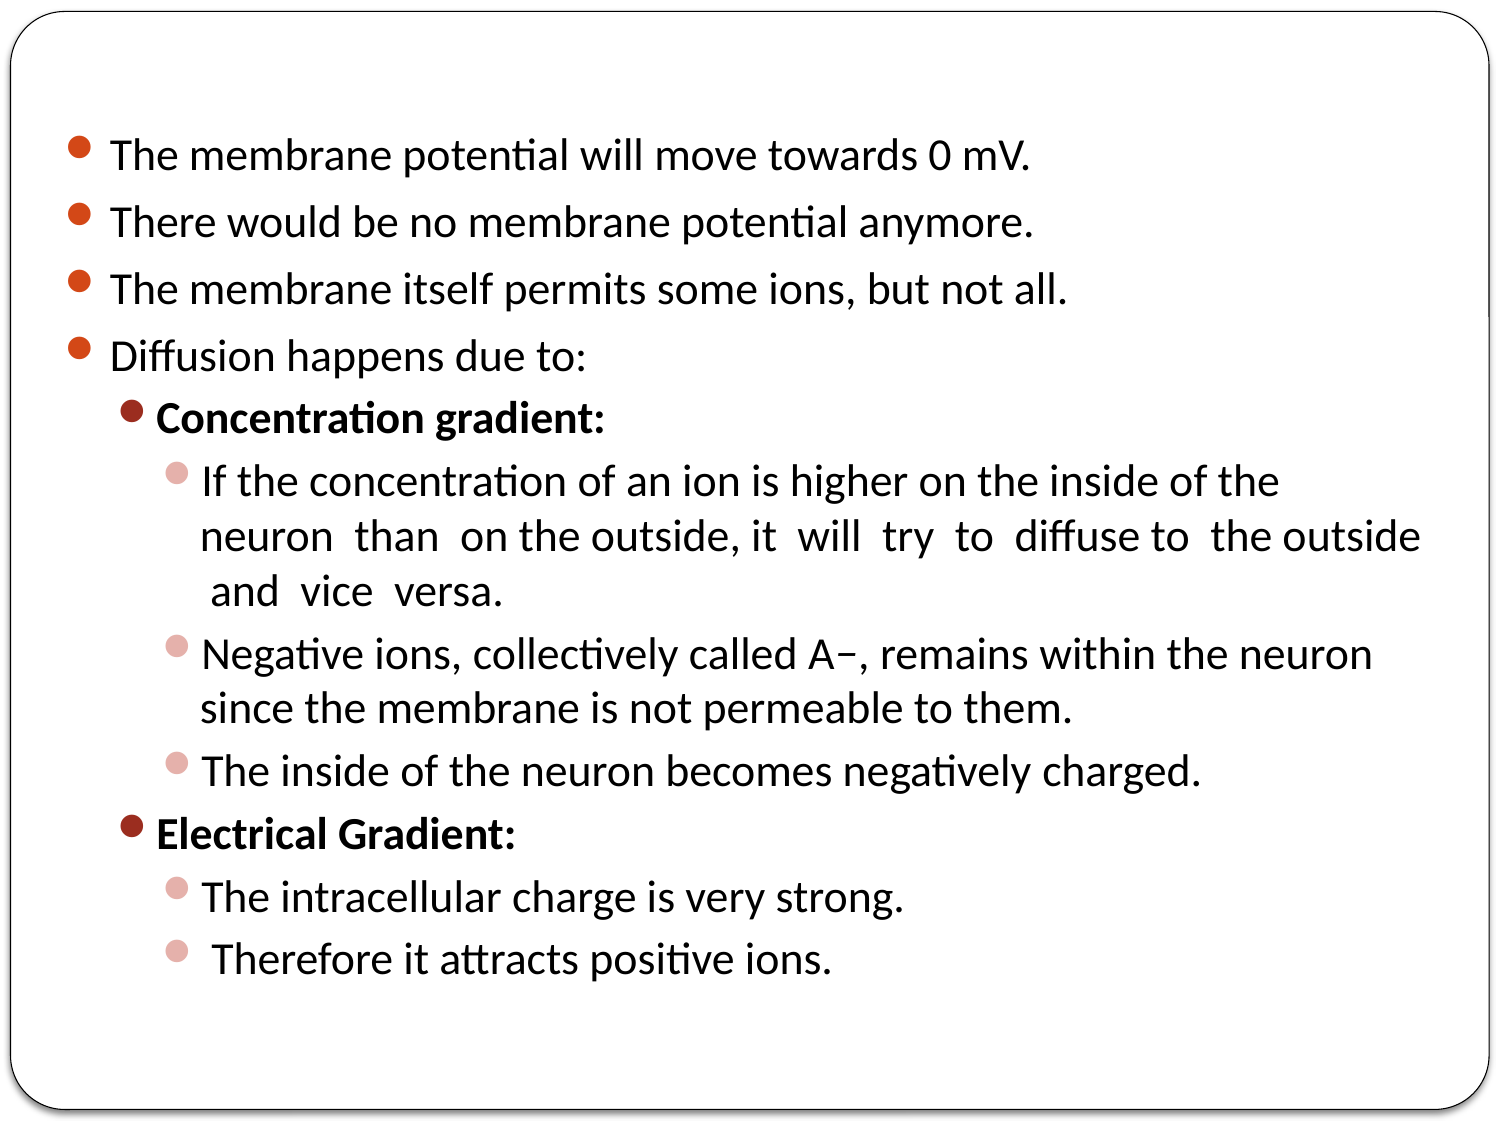

The membrane potential will move towards 0 mV.
There would be no membrane potential anymore.
The membrane itself permits some ions, but not all.
Diffusion happens due to:
Concentration gradient:
If the concentration of an ion is higher on the inside of the 	neuron  than  on the outside, it  will  try  to  diffuse to  the outside  and  vice  versa.
Negative ions, collectively called A−, remains within the neuron since the membrane is not permeable to them.
The inside of the neuron becomes negatively charged.
Electrical Gradient:
The intracellular charge is very strong.
 Therefore it attracts positive ions.